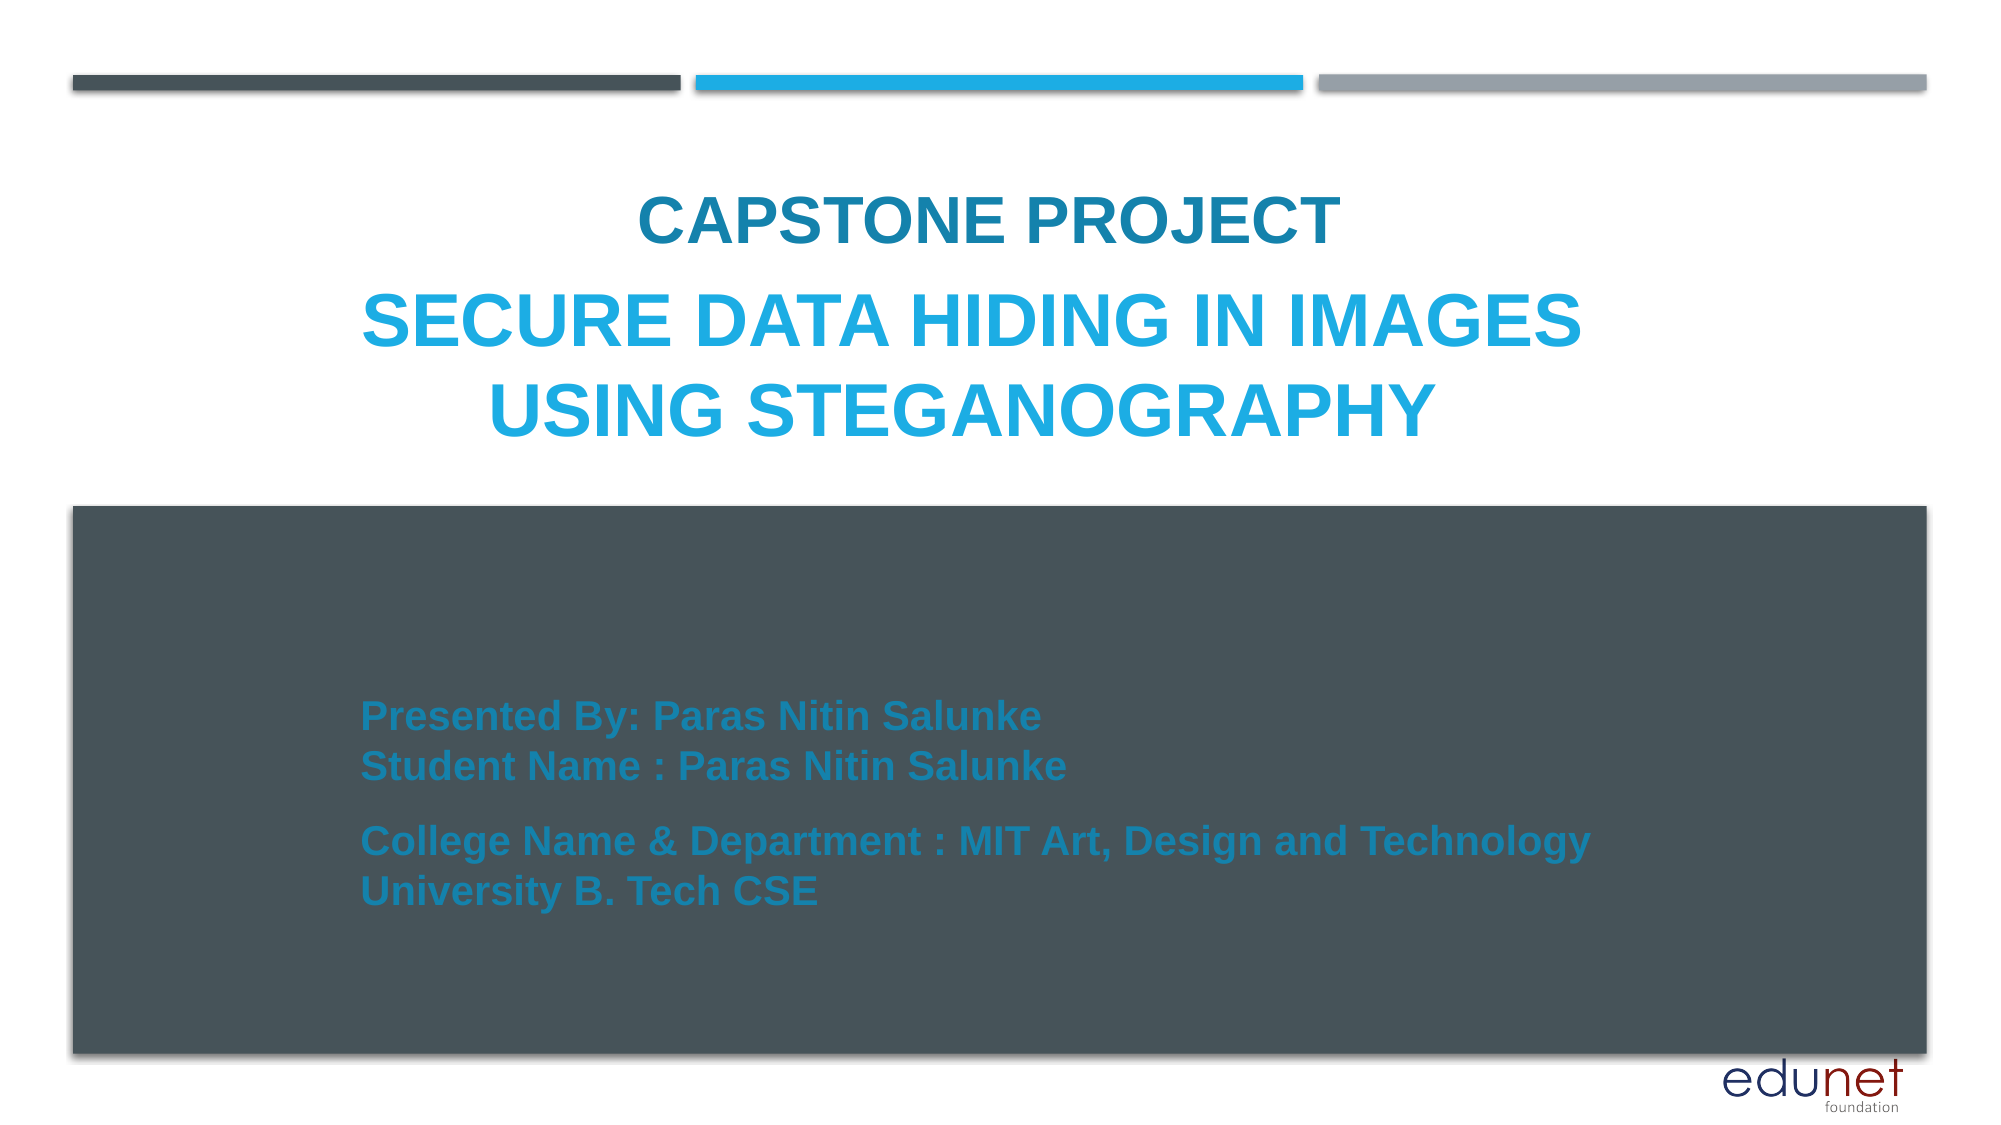

CAPSTONE PROJECT
# SECURE DATA HIDING IN IMAGES USING STEGANOGRAPHY
Presented By: Paras Nitin Salunke
Student Name : Paras Nitin Salunke
College Name & Department : MIT Art, Design and Technology University B. Tech CSE